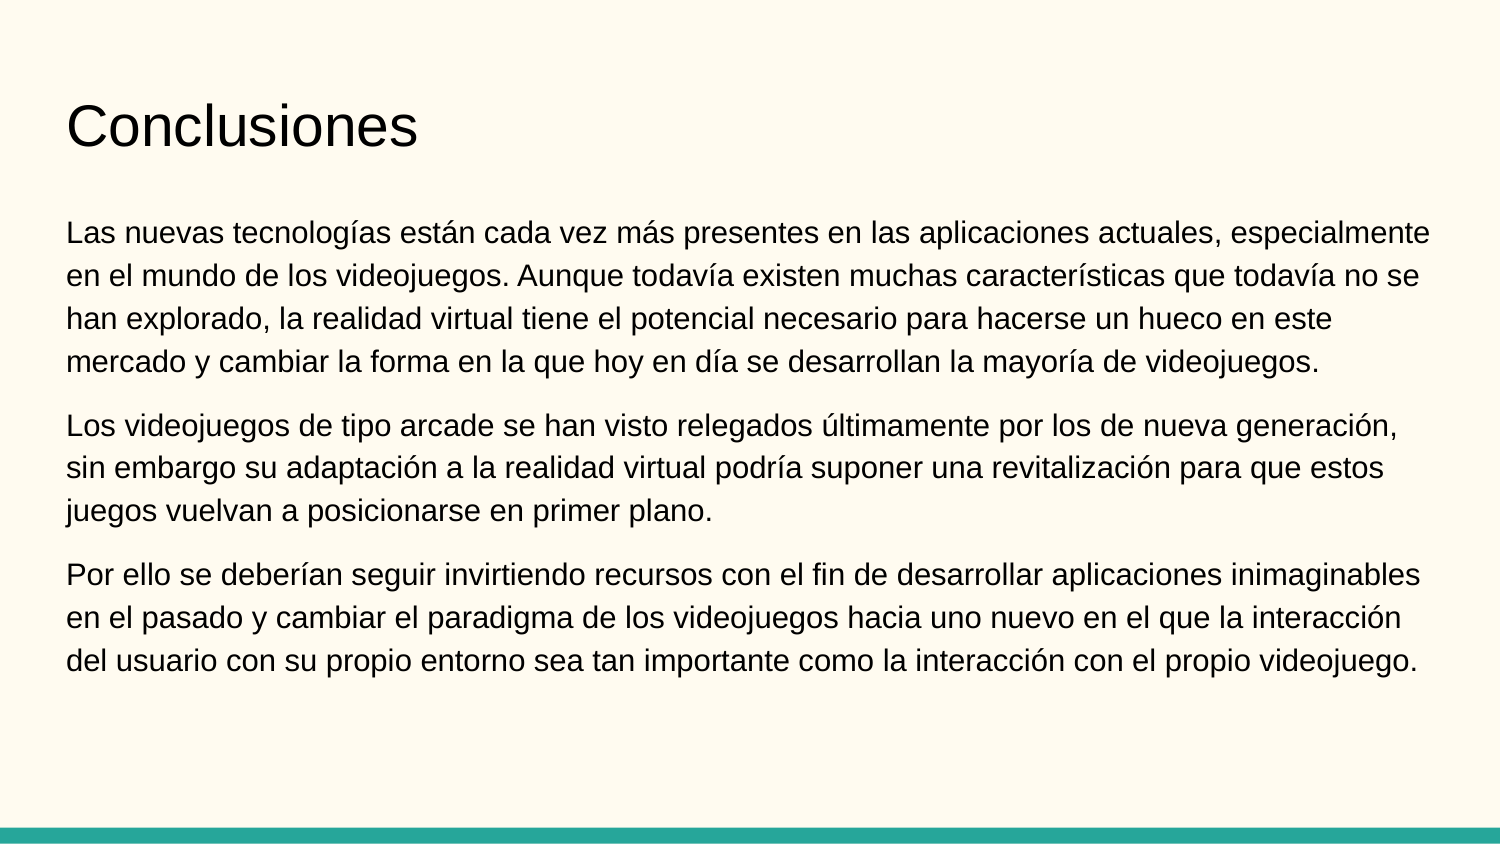

# Conclusiones
Las nuevas tecnologías están cada vez más presentes en las aplicaciones actuales, especialmente en el mundo de los videojuegos. Aunque todavía existen muchas características que todavía no se han explorado, la realidad virtual tiene el potencial necesario para hacerse un hueco en este mercado y cambiar la forma en la que hoy en día se desarrollan la mayoría de videojuegos.
Los videojuegos de tipo arcade se han visto relegados últimamente por los de nueva generación, sin embargo su adaptación a la realidad virtual podría suponer una revitalización para que estos juegos vuelvan a posicionarse en primer plano.
Por ello se deberían seguir invirtiendo recursos con el fin de desarrollar aplicaciones inimaginables en el pasado y cambiar el paradigma de los videojuegos hacia uno nuevo en el que la interacción del usuario con su propio entorno sea tan importante como la interacción con el propio videojuego.